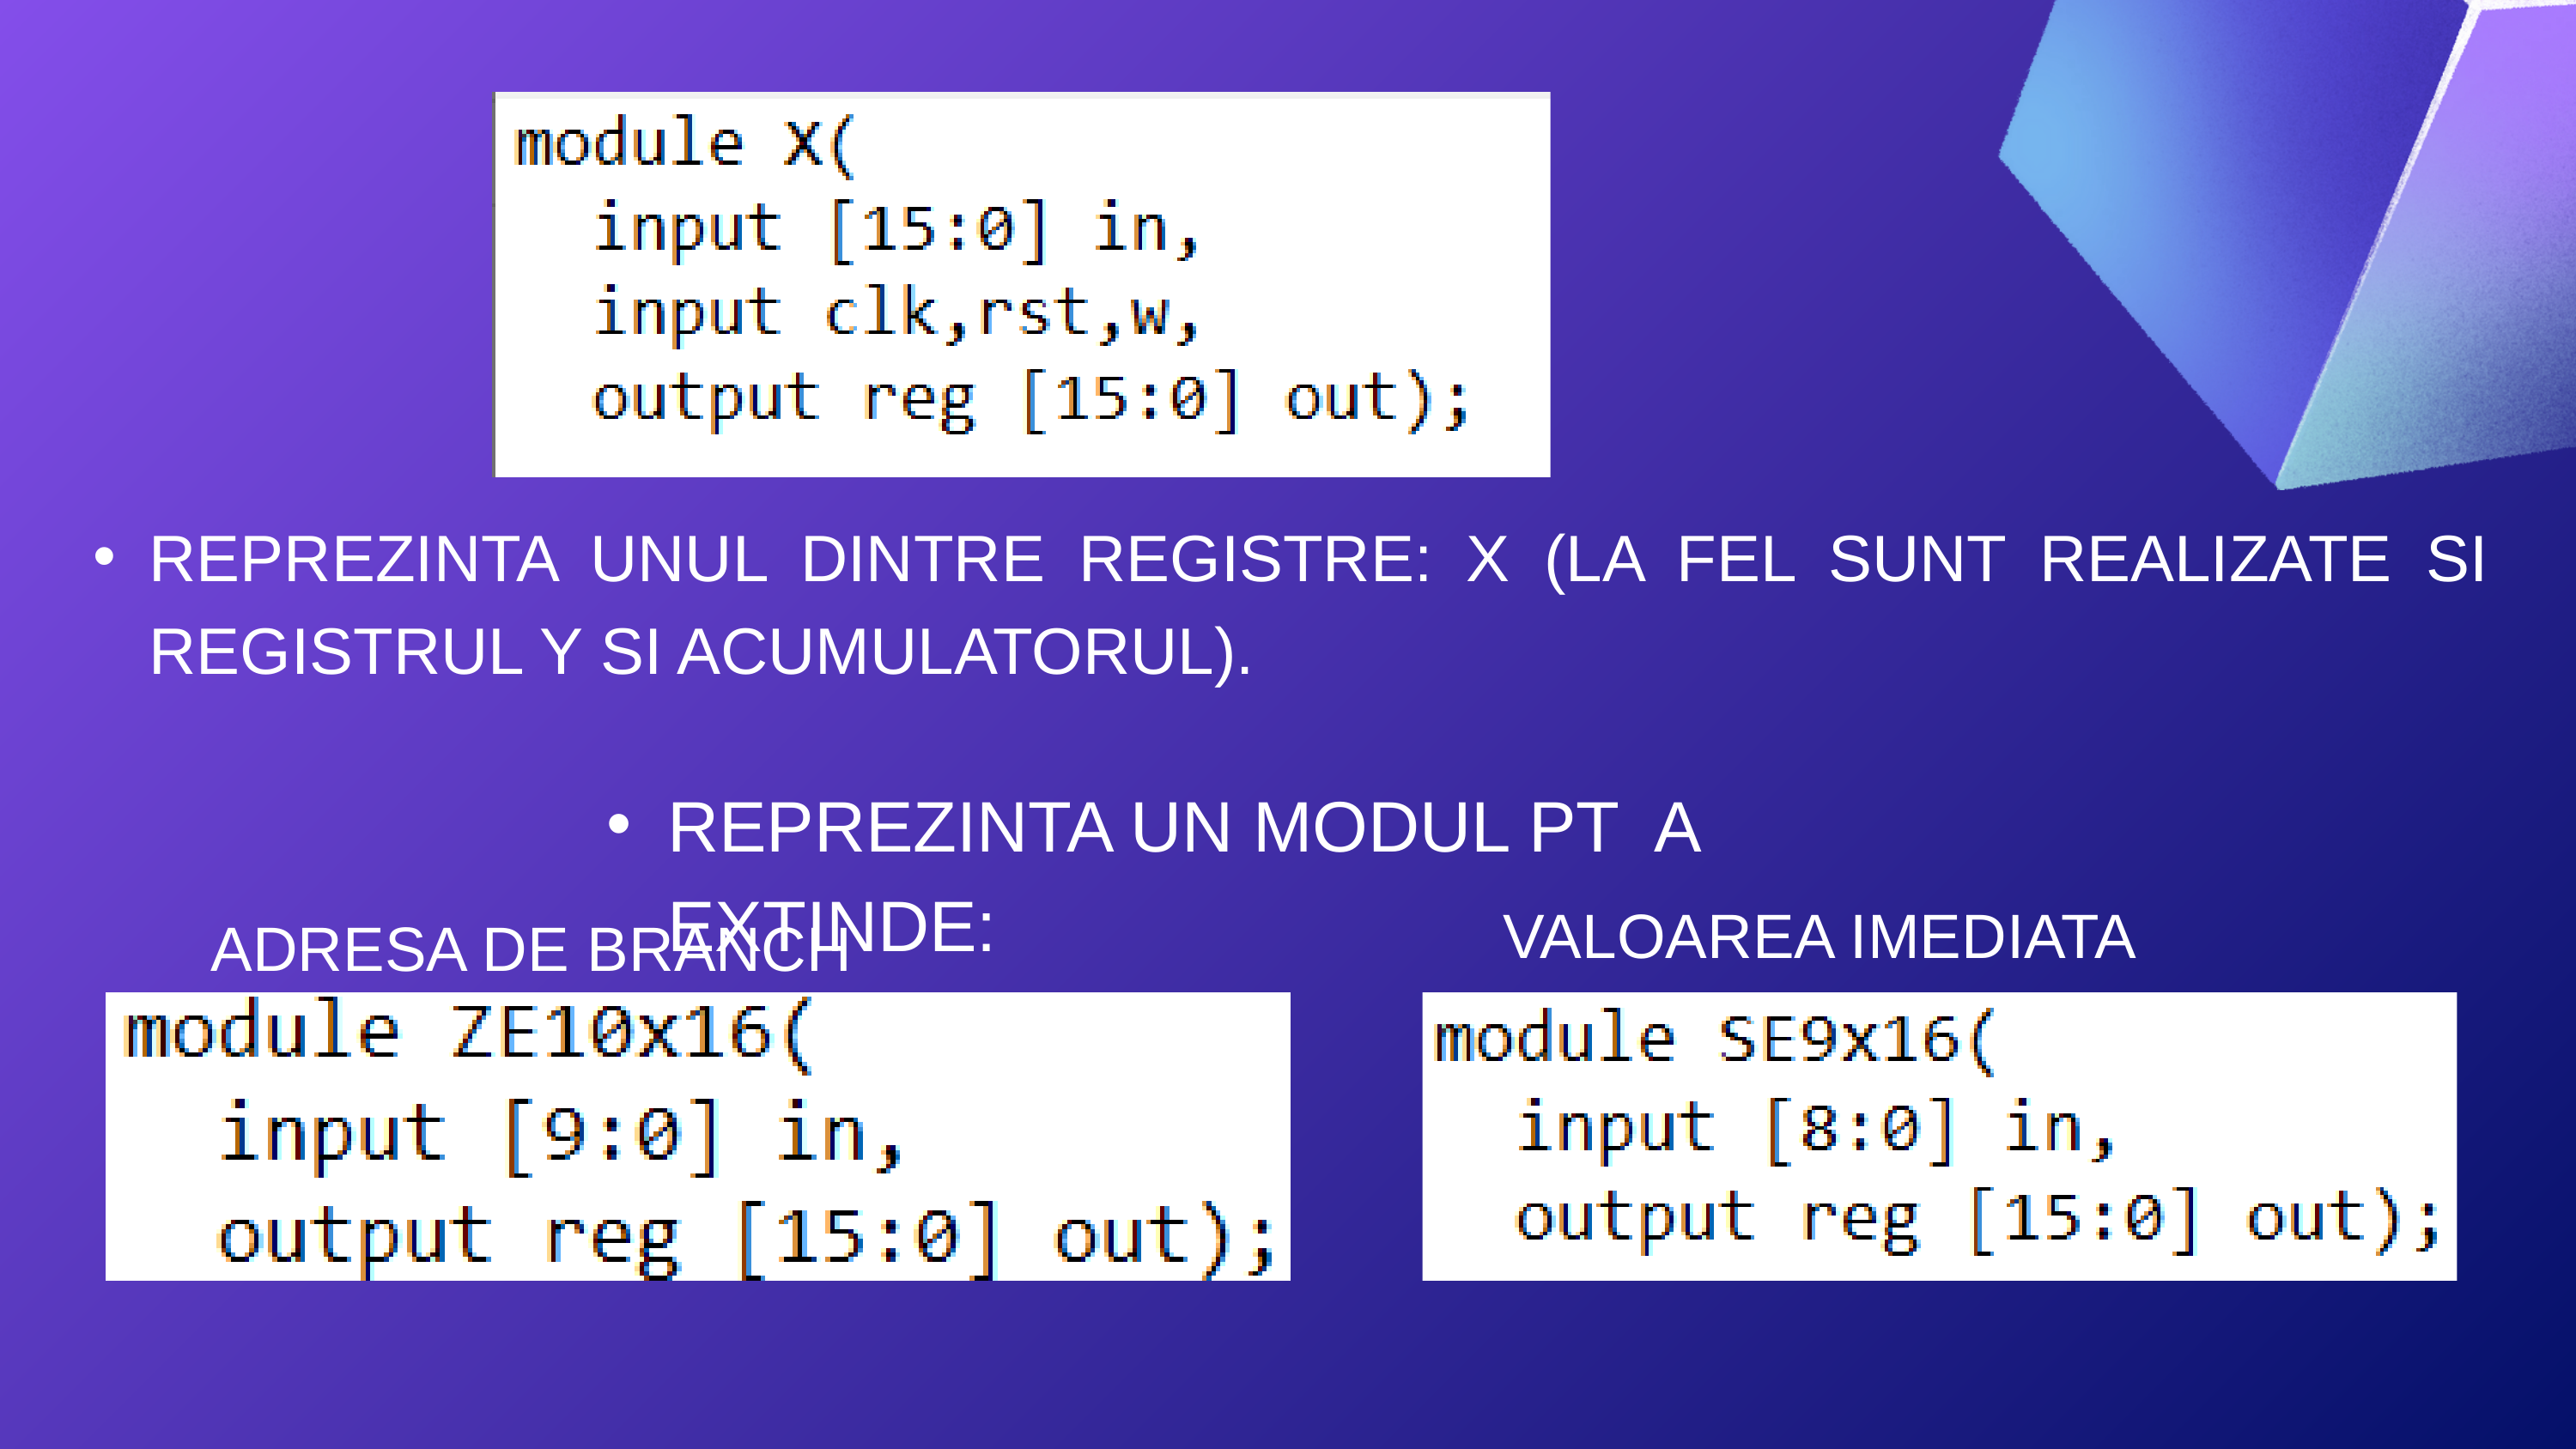

REPREZINTA UNUL DINTRE REGISTRE: X (LA FEL SUNT REALIZATE SI REGISTRUL Y SI ACUMULATORUL).
REPREZINTA UN MODUL PT  A EXTINDE:
VALOAREA IMEDIATA
ADRESA DE BRANCH